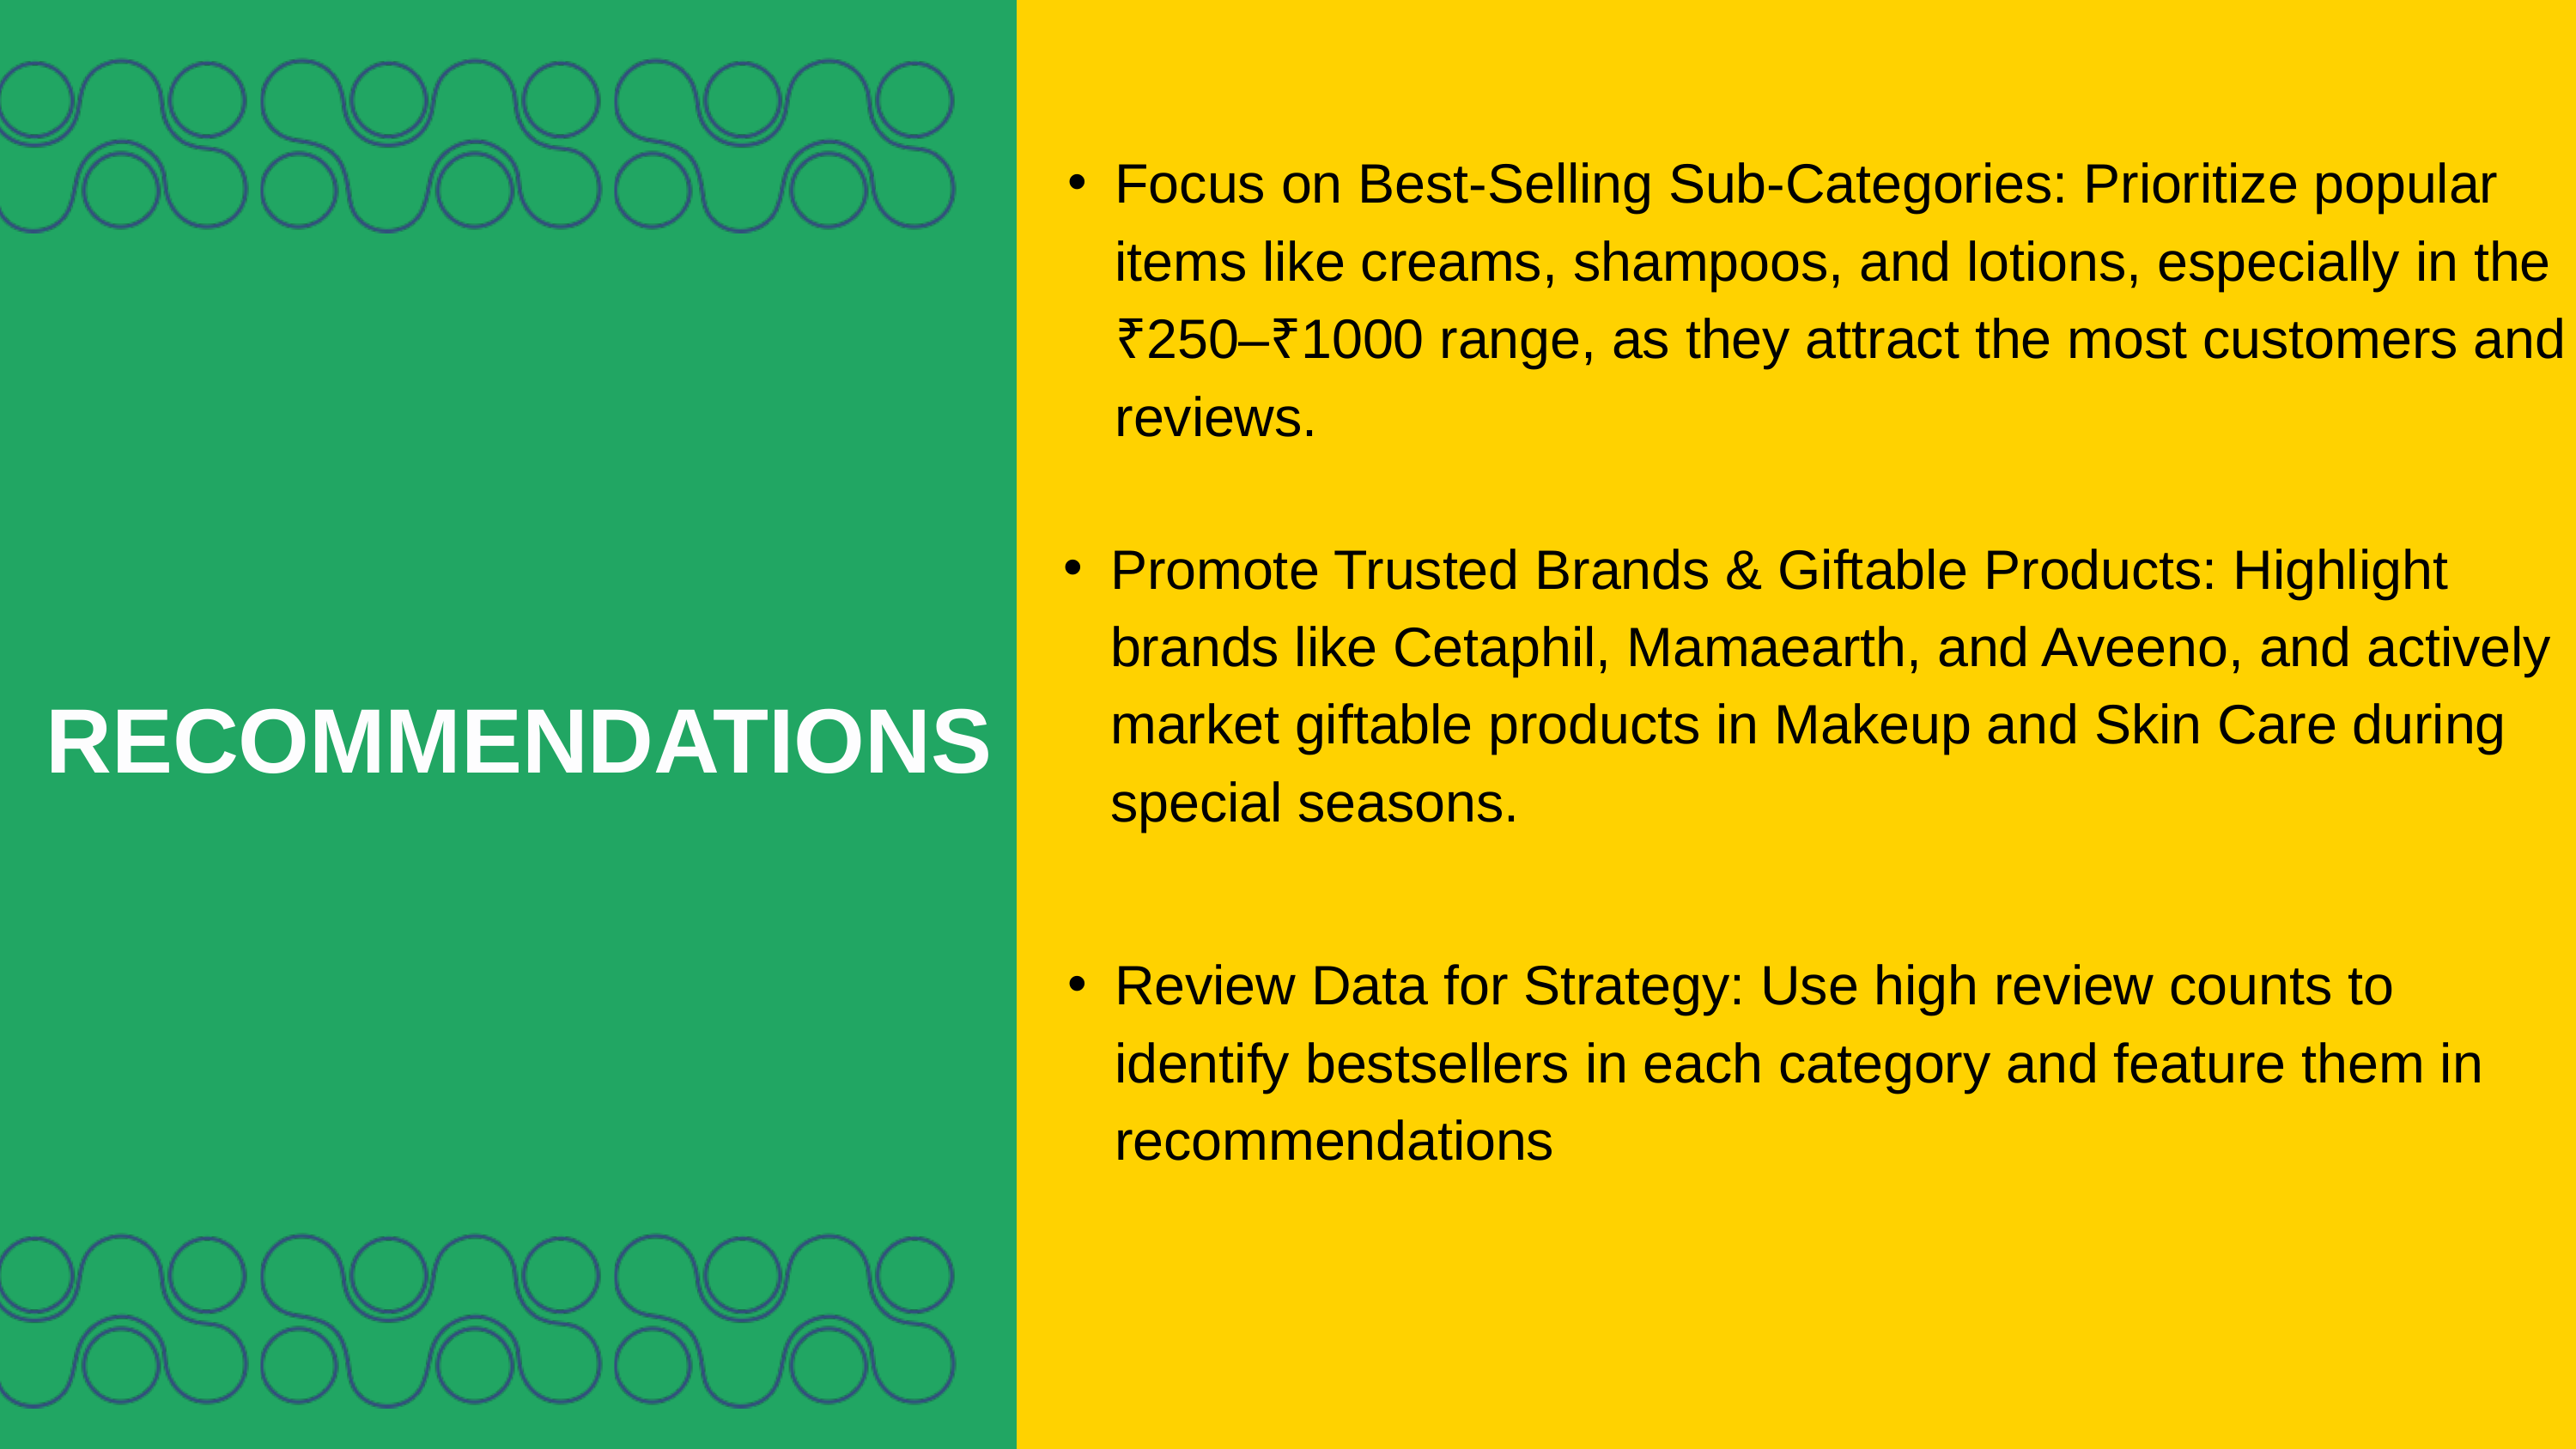

Focus on Best-Selling Sub-Categories: Prioritize popular items like creams, shampoos, and lotions, especially in the ₹250–₹1000 range, as they attract the most customers and reviews.
Promote Trusted Brands & Giftable Products: Highlight brands like Cetaphil, Mamaearth, and Aveeno, and actively market giftable products in Makeup and Skin Care during special seasons.
RECOMMENDATIONS
Review Data for Strategy: Use high review counts to identify bestsellers in each category and feature them in recommendations